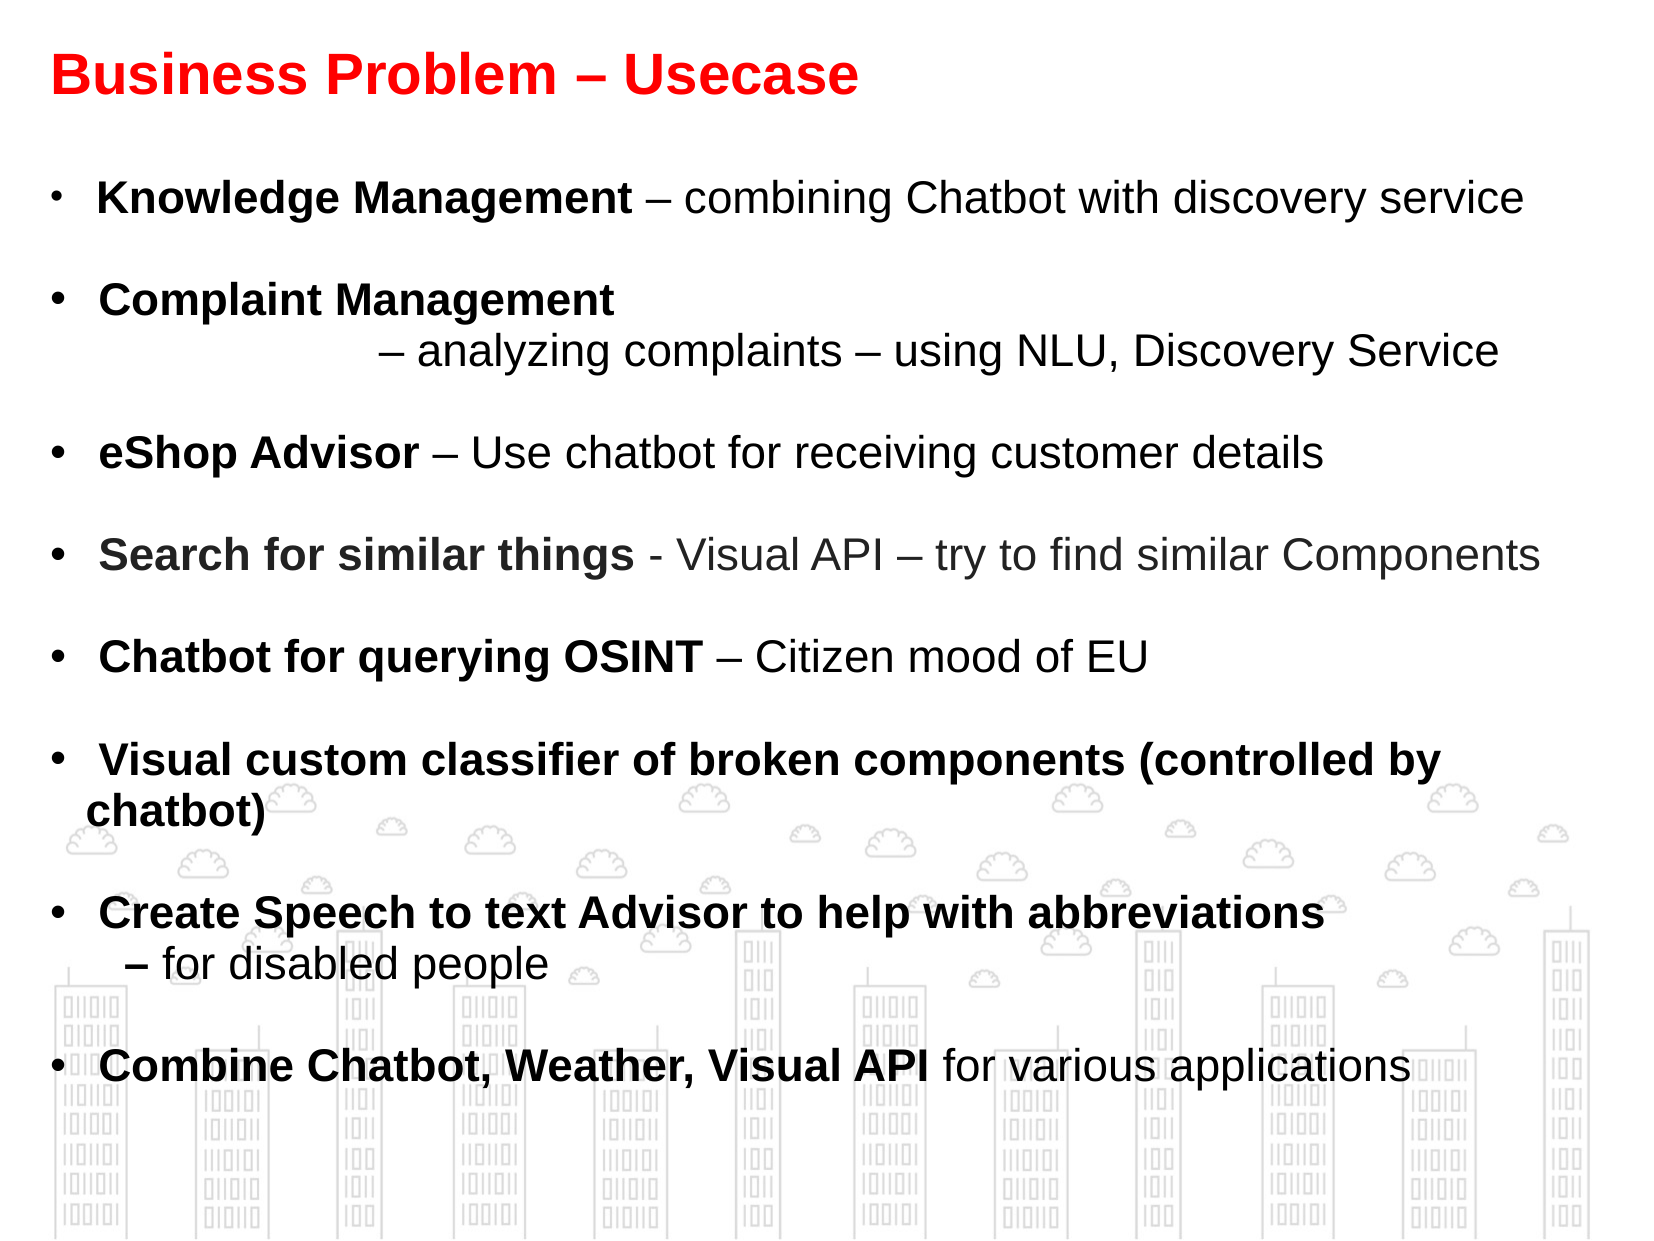

Business Problem – Usecase

 Knowledge Management – combining Chatbot with discovery service

 Complaint Management
                       – analyzing complaints – using NLU, Discovery Service

 eShop Advisor – Use chatbot for receiving customer details

 Search for similar things - Visual API – try to find similar Components

 Chatbot for querying OSINT – Citizen mood of EU

 Visual custom classifier of broken components (controlled by chatbot)

 Create Speech to text Advisor to help with abbreviations
   – for disabled people

 Combine Chatbot, Weather, Visual API for various applications